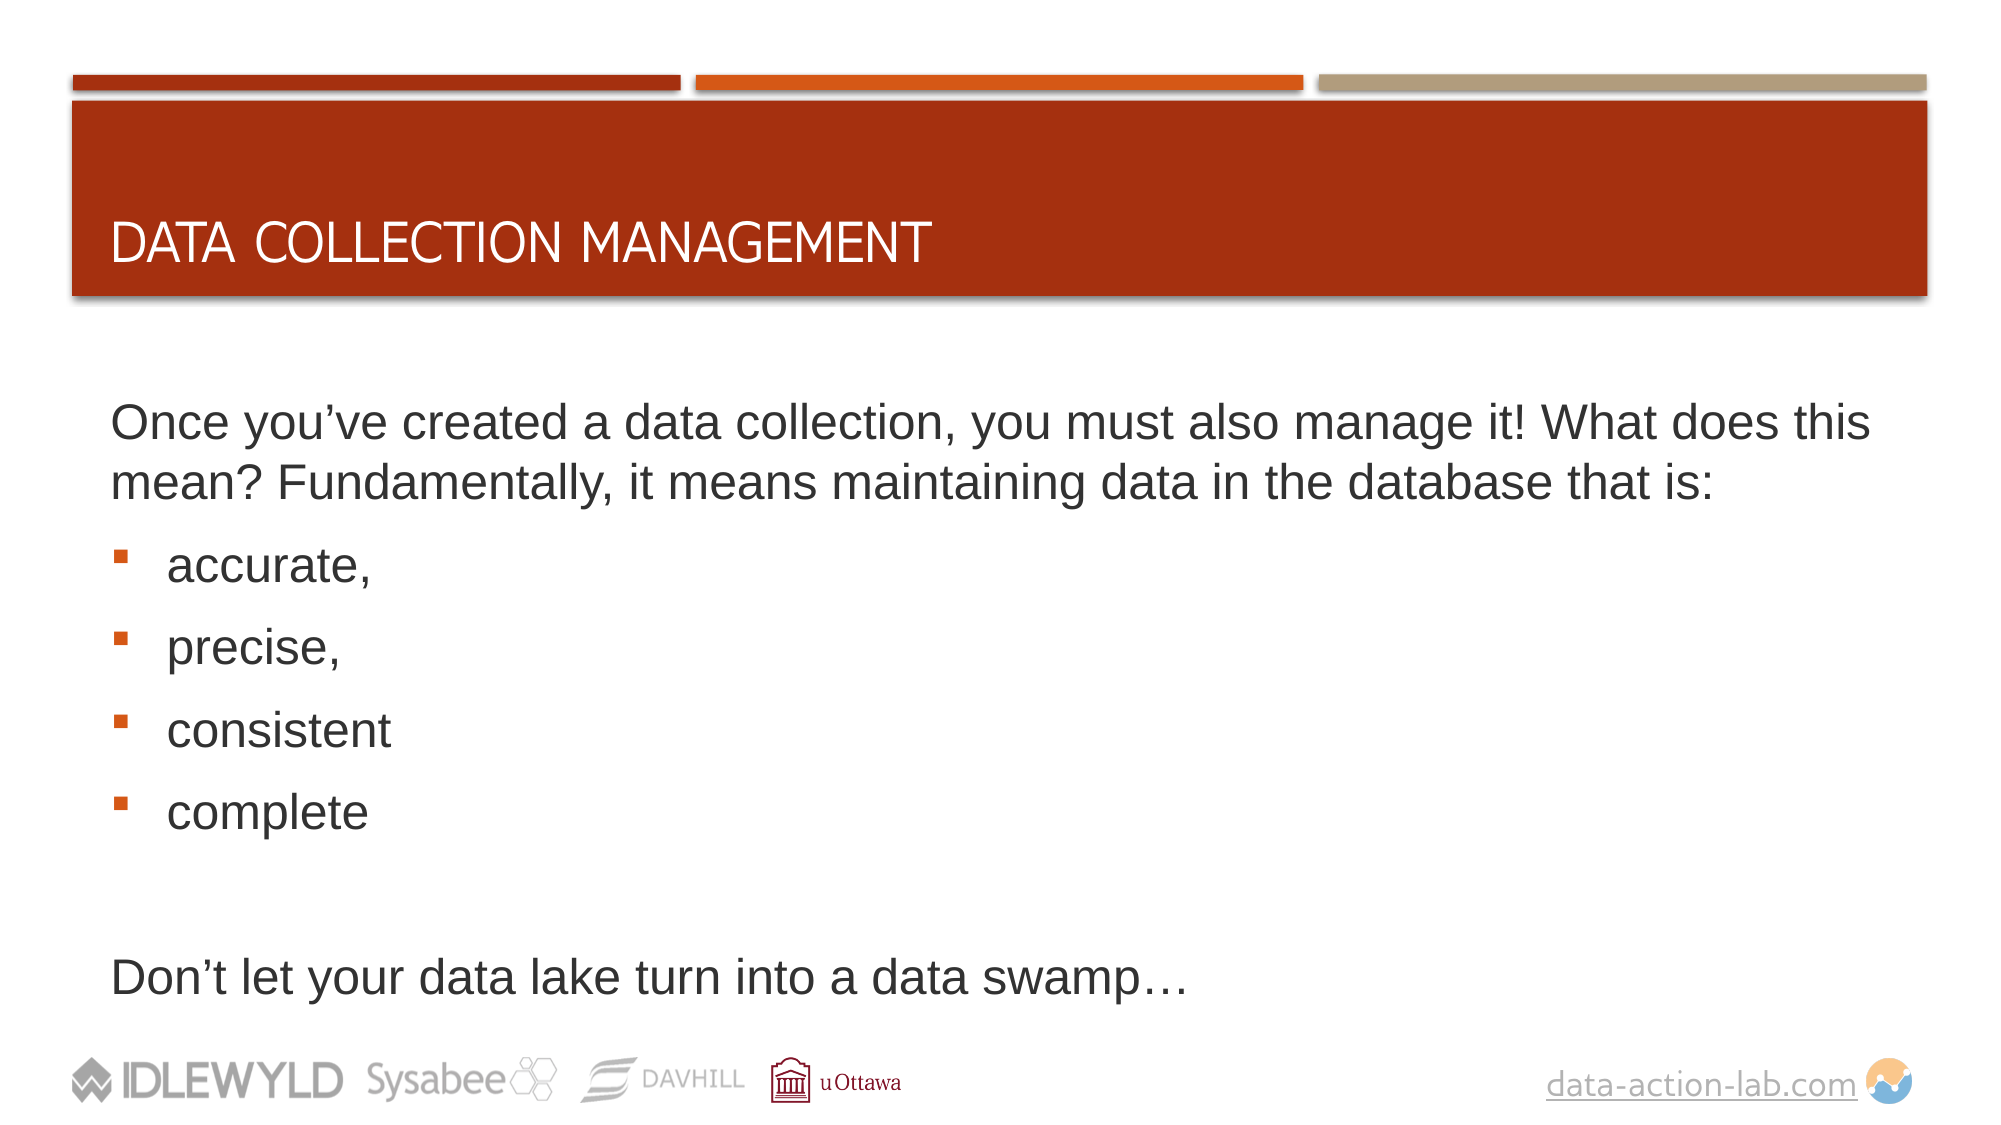

# Data Collection Management
Once you’ve created a data collection, you must also manage it! What does this mean? Fundamentally, it means maintaining data in the database that is:
accurate,
precise,
consistent
complete

Don’t let your data lake turn into a data swamp…